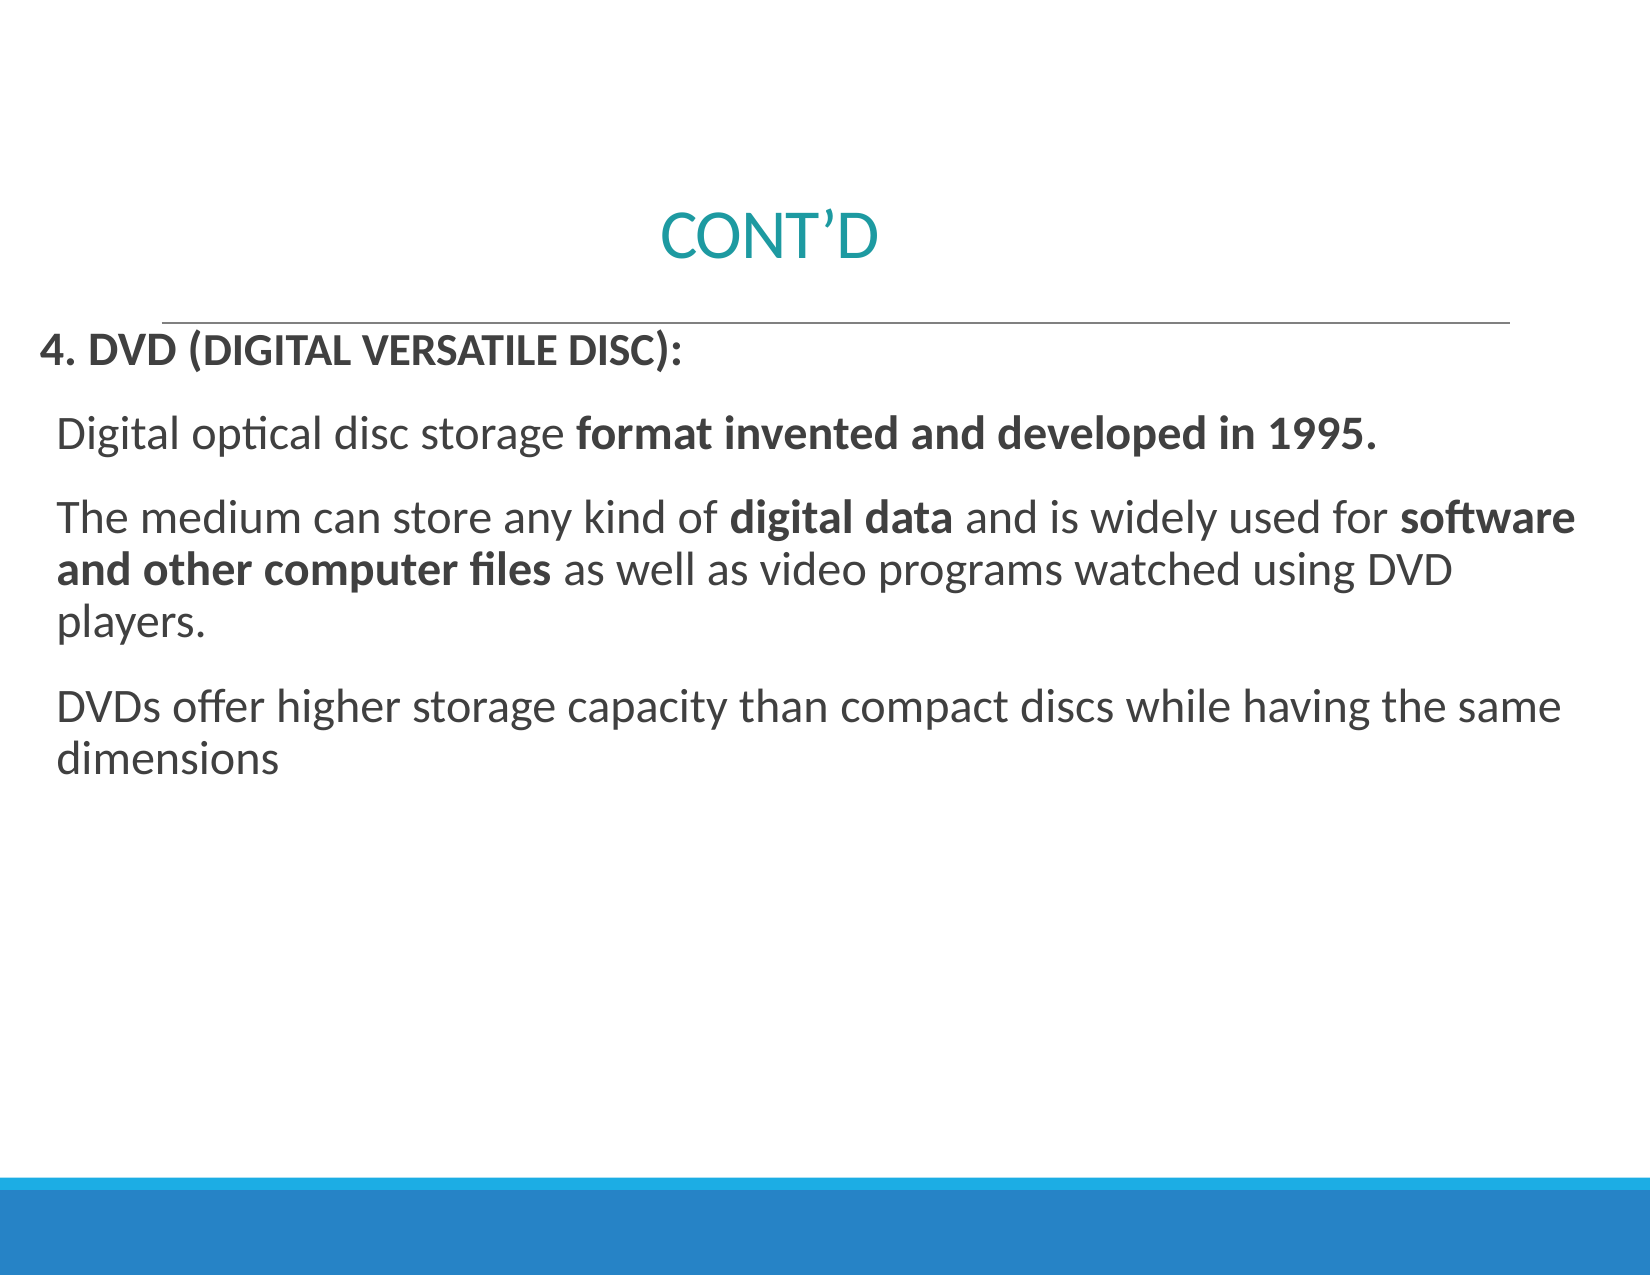

# CONT’D
4. DVD (DIGITAL VERSATILE DISC):
Digital optical disc storage format invented and developed in 1995.
The medium can store any kind of digital data and is widely used for software and other computer files as well as video programs watched using DVD players.
DVDs offer higher storage capacity than compact discs while having the same dimensions